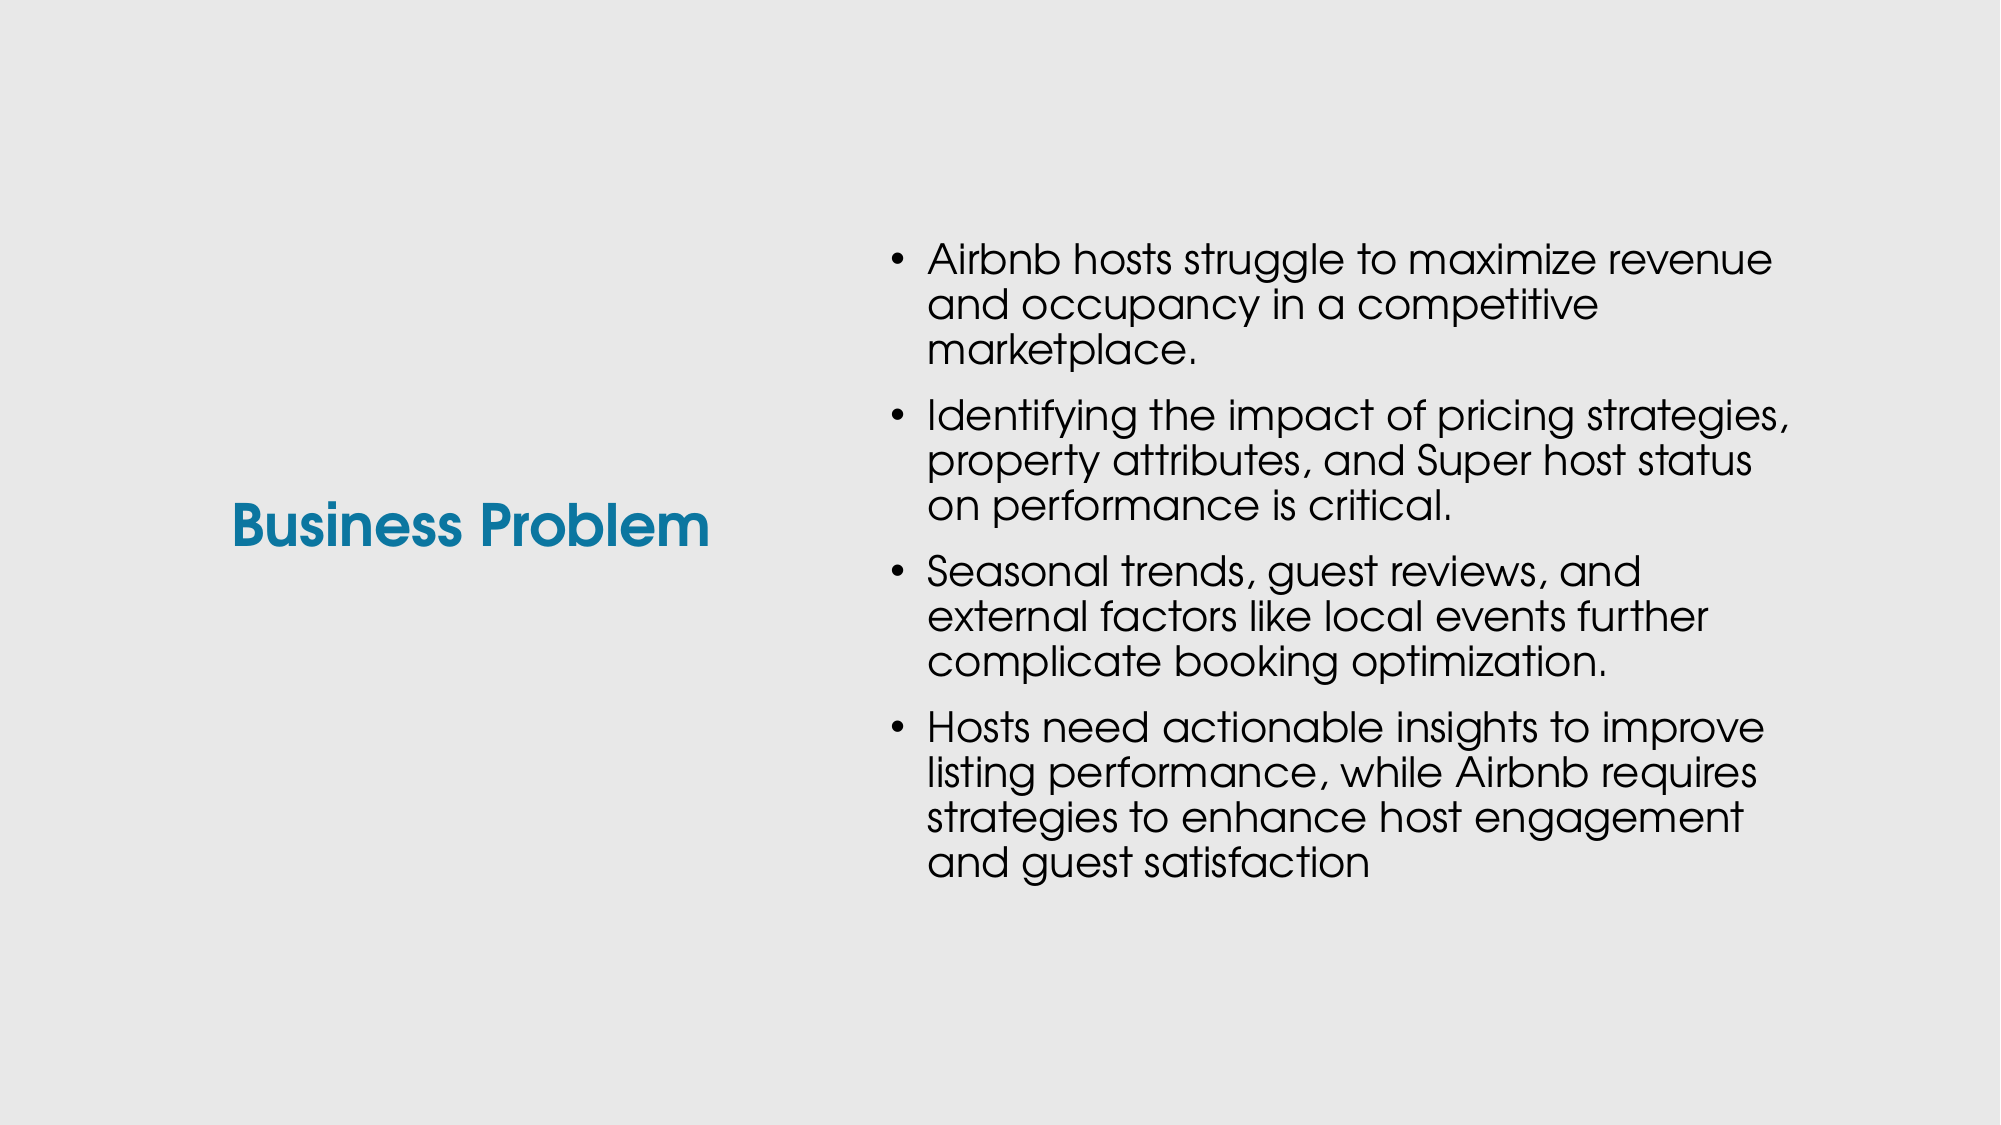

# Business Problem
Airbnb hosts struggle to maximize revenue and occupancy in a competitive marketplace.
Identifying the impact of pricing strategies, property attributes, and Super host status on performance is critical.
Seasonal trends, guest reviews, and external factors like local events further complicate booking optimization.
Hosts need actionable insights to improve listing performance, while Airbnb requires strategies to enhance host engagement and guest satisfaction